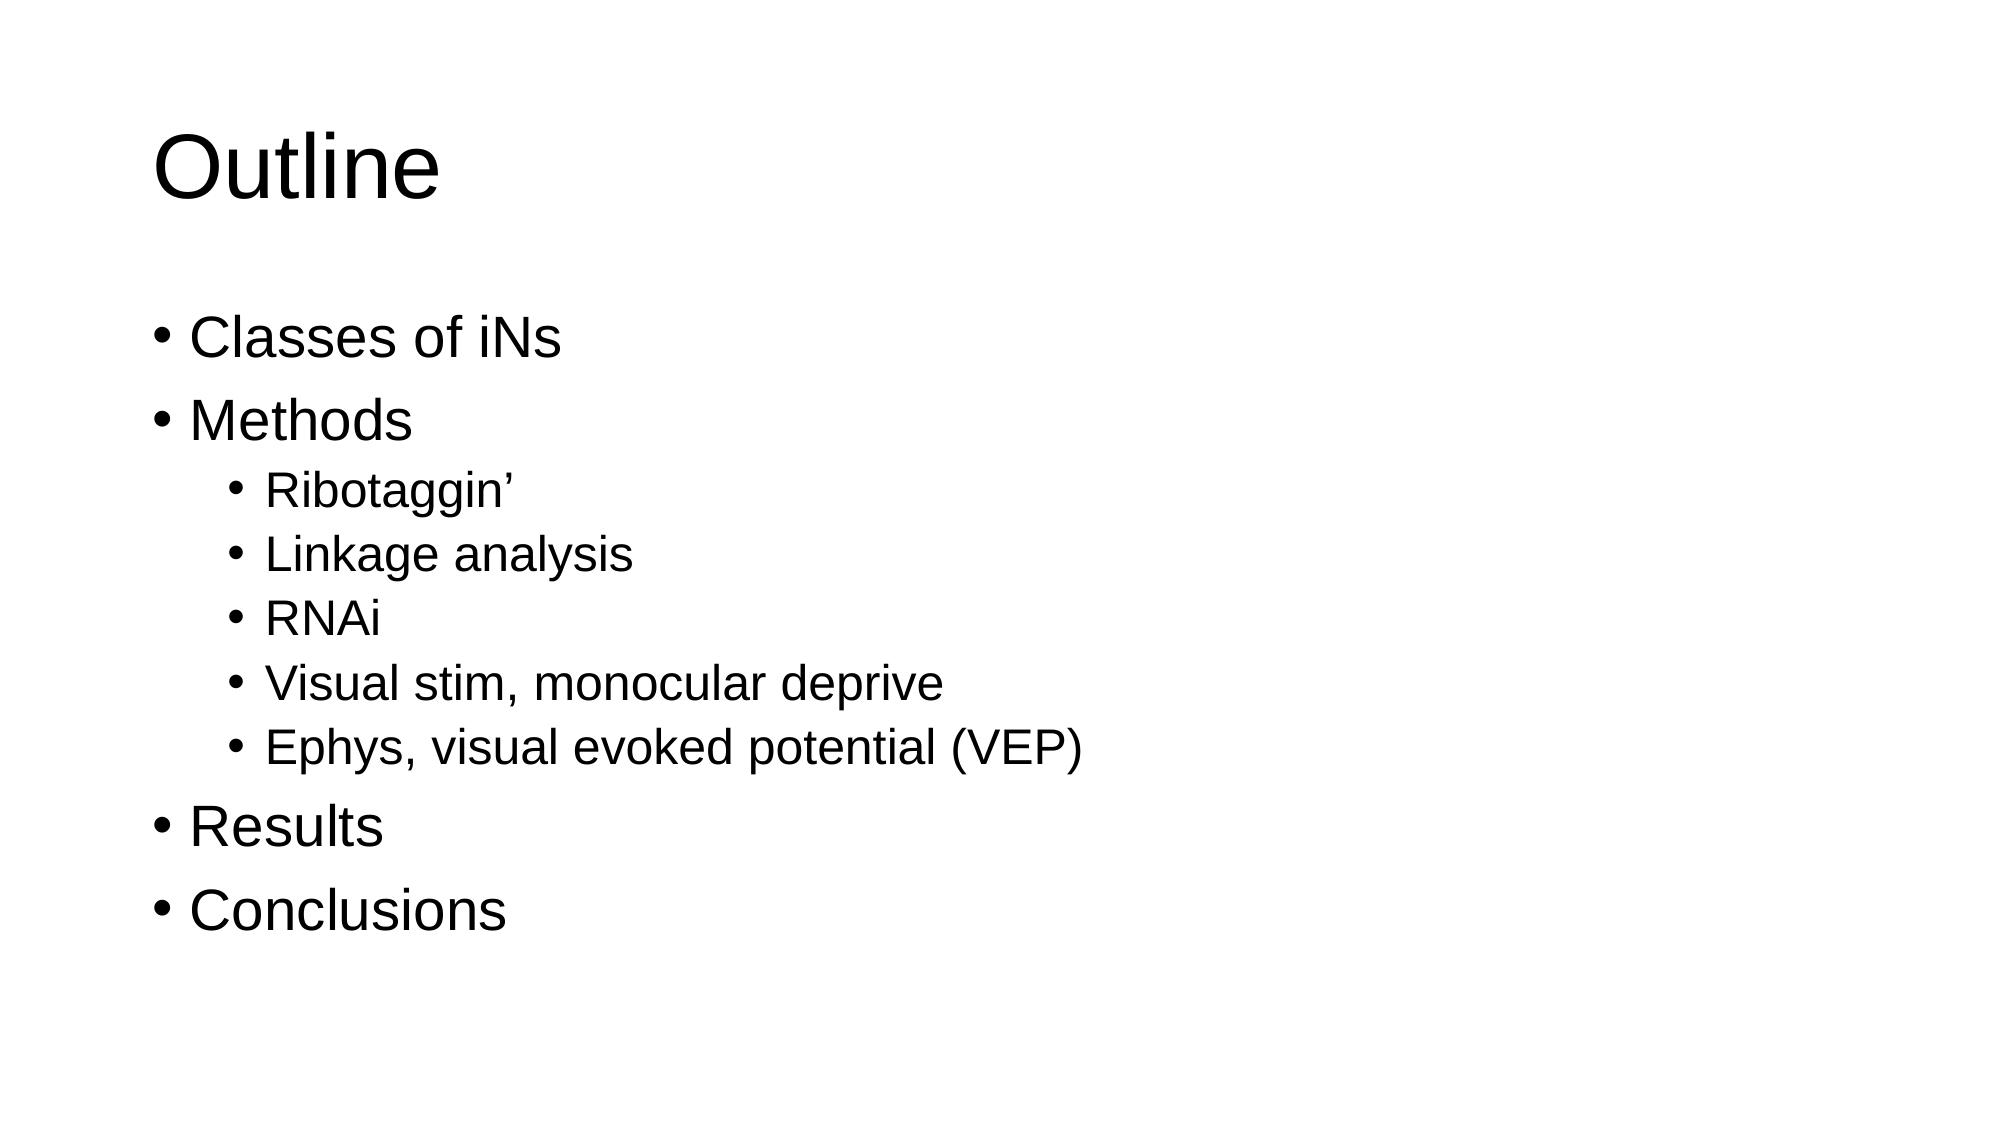

# Outline
Classes of iNs
Methods
Ribotaggin’
Linkage analysis
RNAi
Visual stim, monocular deprive
Ephys, visual evoked potential (VEP)
Results
Conclusions